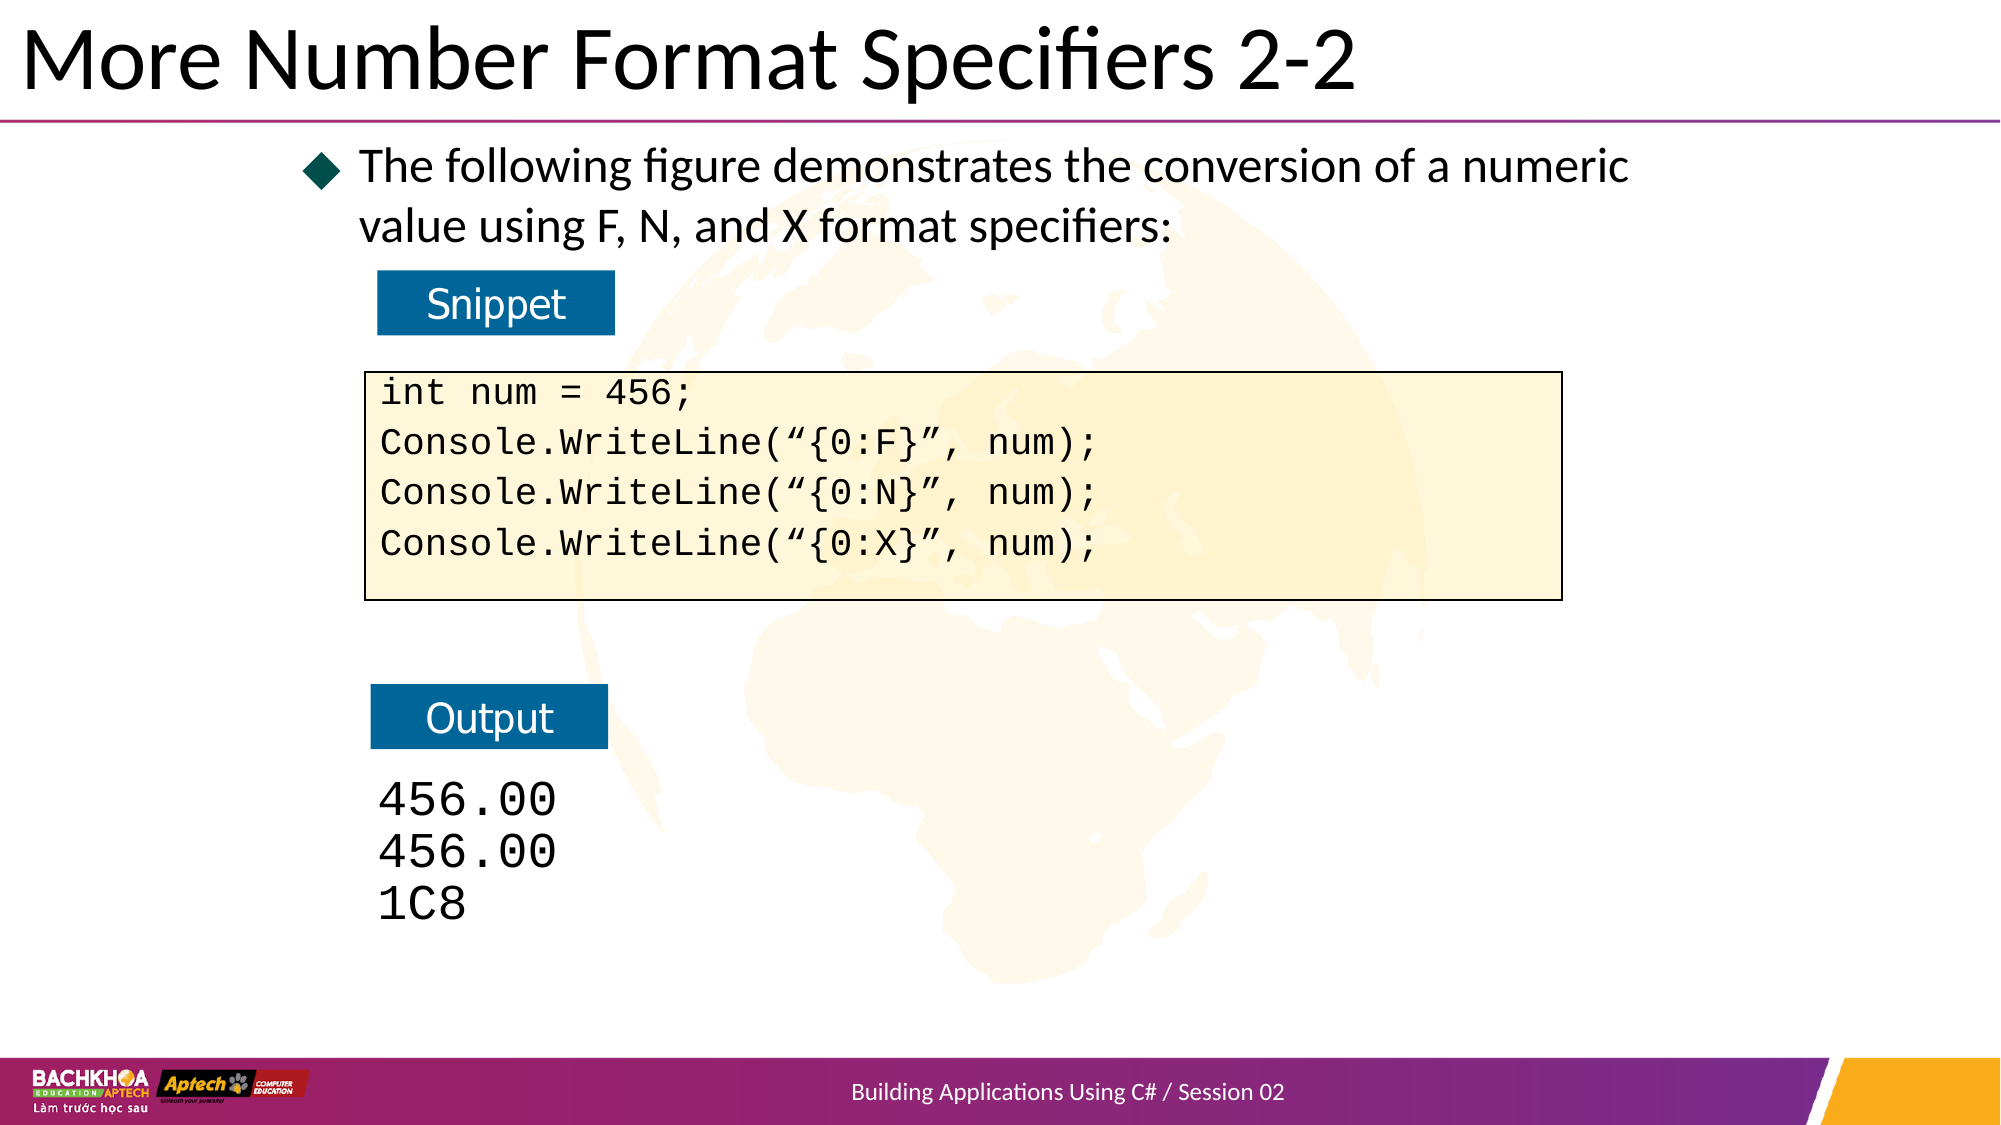

# More Number Format Specifiers 2-2
The following figure demonstrates the conversion of a numeric value using F, N, and X format specifiers:

456.00
456.00
1C8

Snippet
int num = 456;
Console.WriteLine(“{0:F}”, num);
Console.WriteLine(“{0:N}”, num);
Console.WriteLine(“{0:X}”, num);

Output
Building Applications Using C# / Session 02